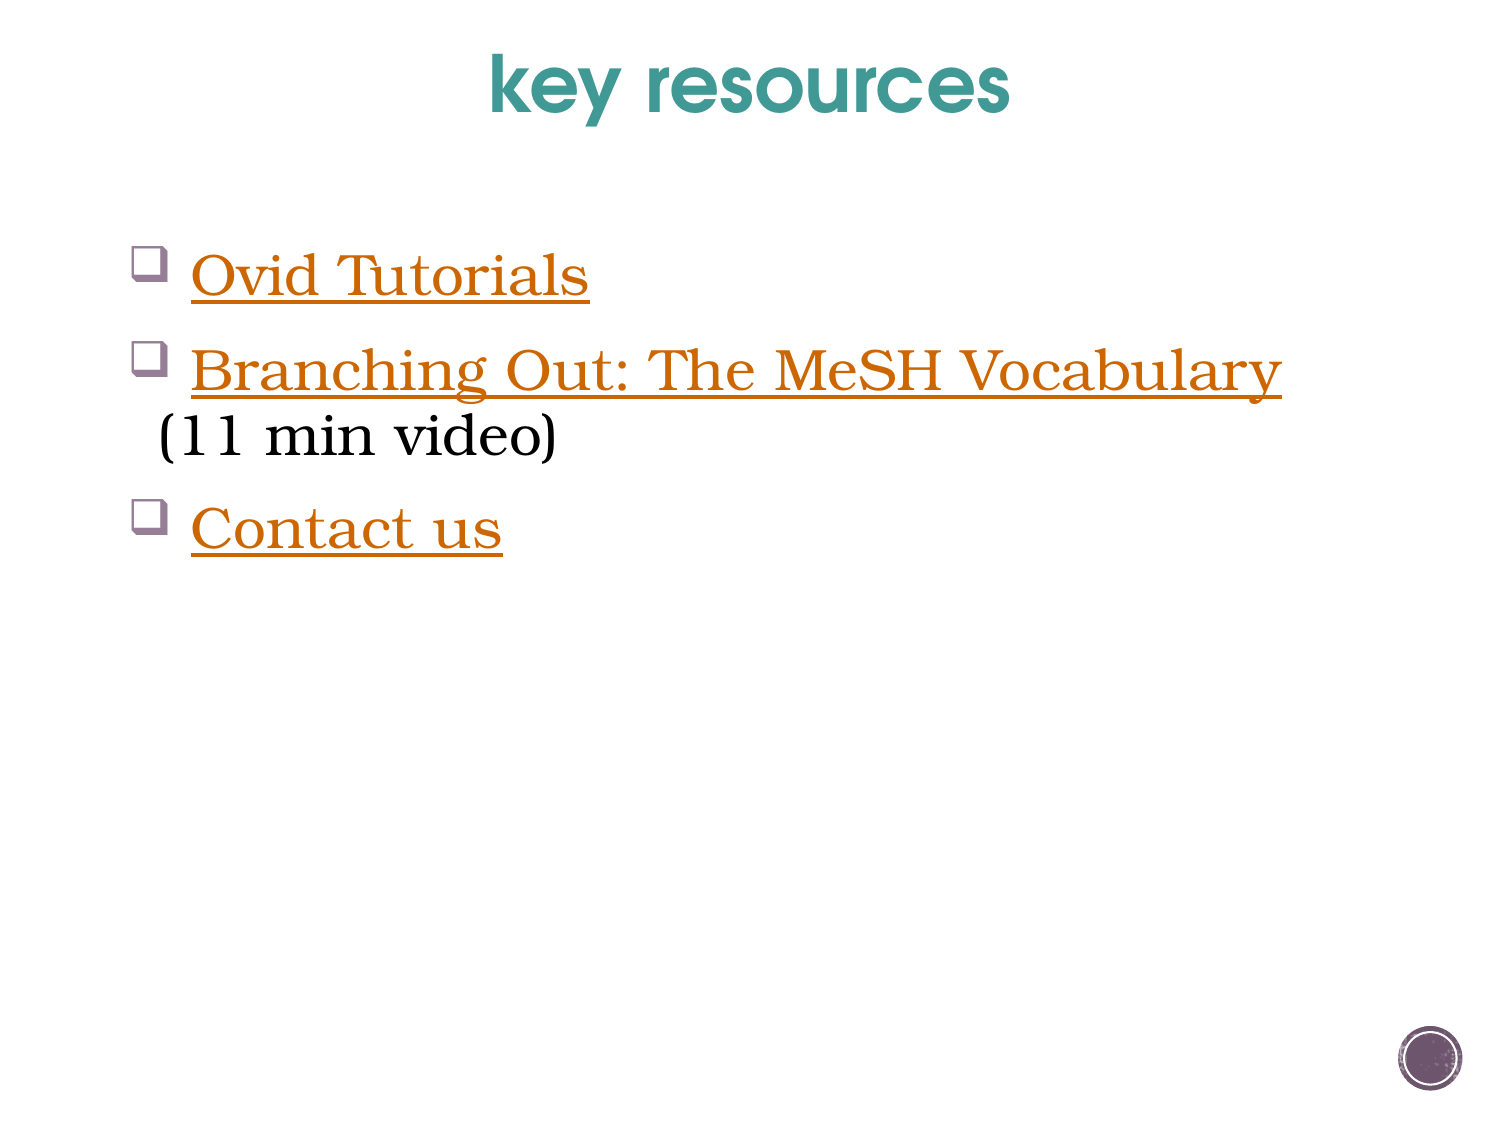

# key resources
 Ovid Tutorials
 Branching Out: The MeSH Vocabulary (11 min video)
 Contact us